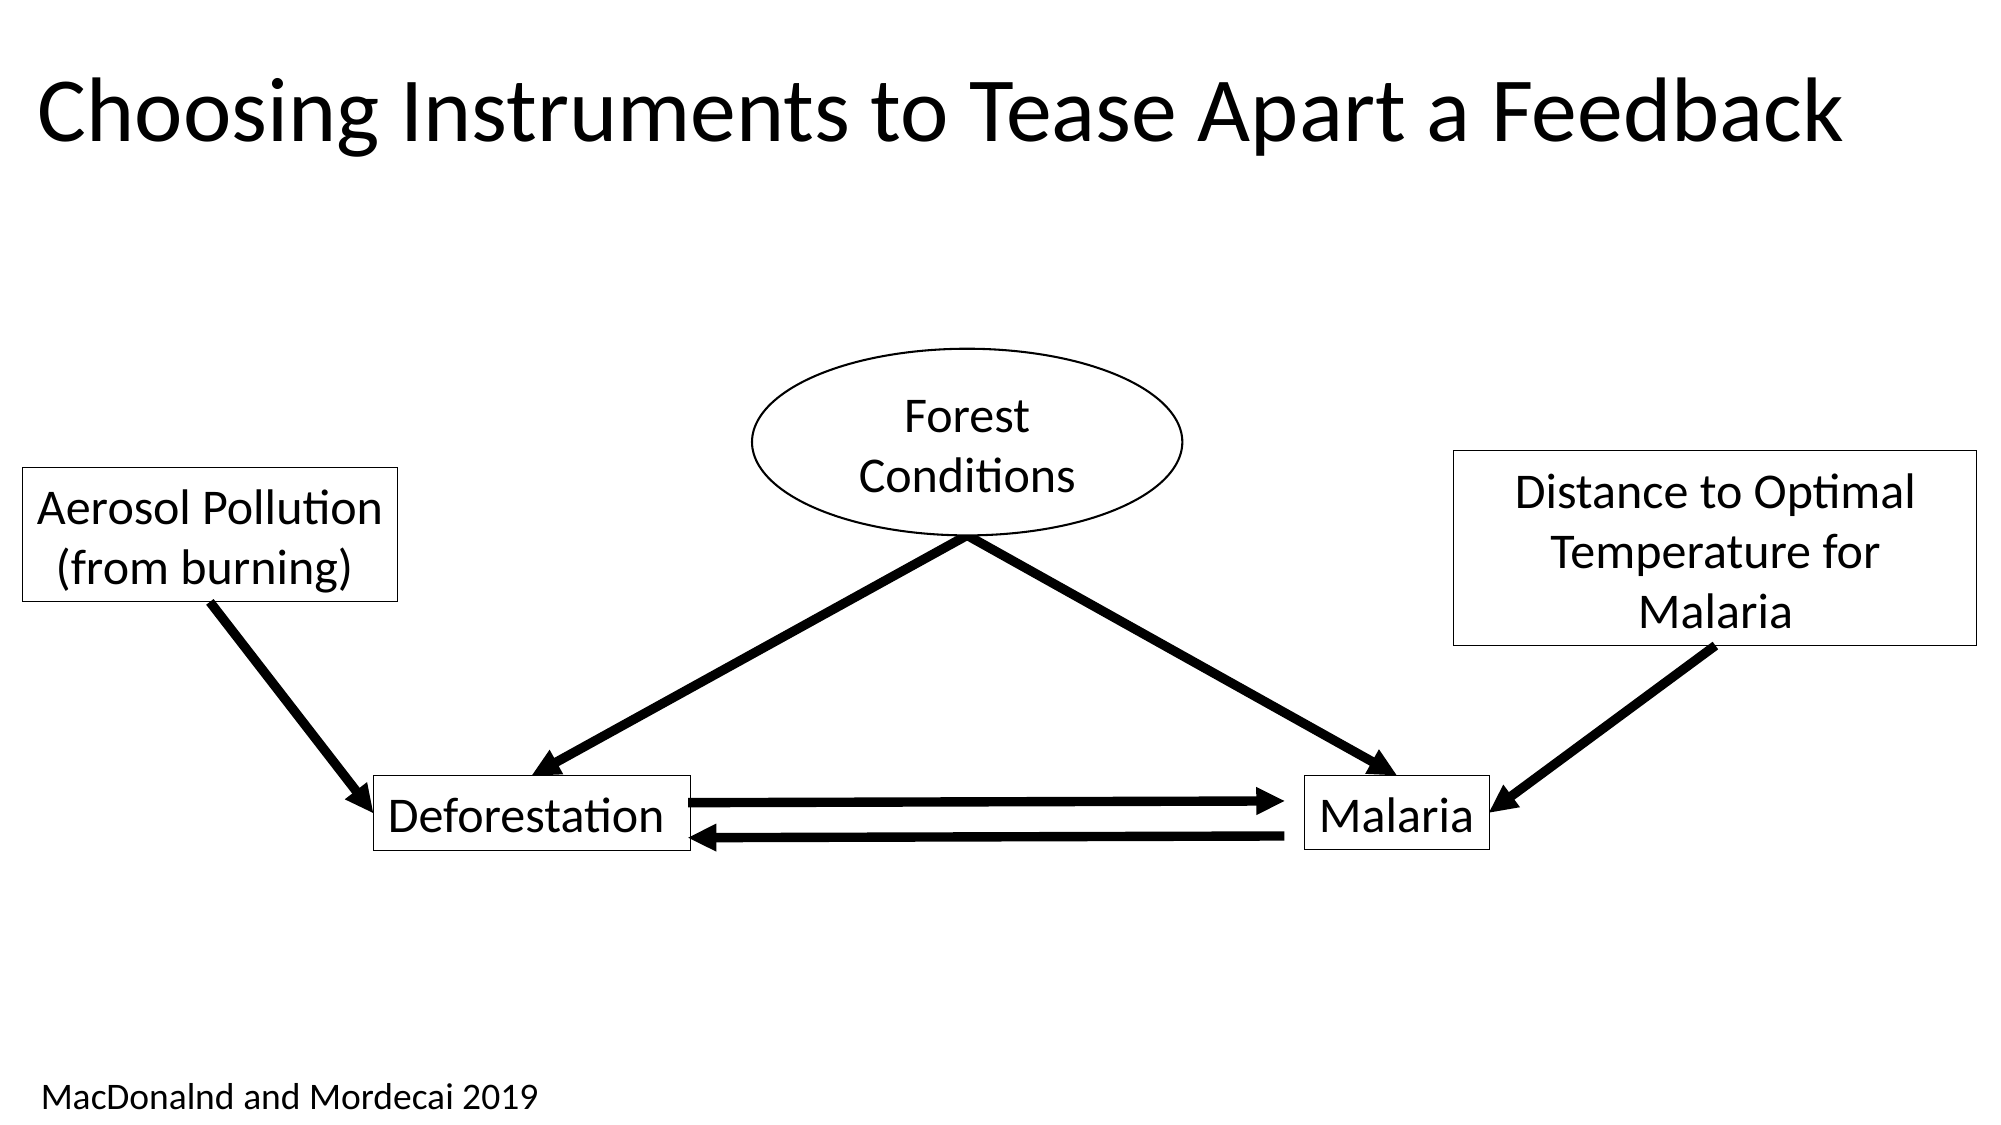

# Choosing Instruments to Tease Apart a Feedback
Forest Conditions
Distance to Optimal Temperature for Malaria
Aerosol Pollution
(from burning)
Malaria
Deforestation
MacDonalnd and Mordecai 2019